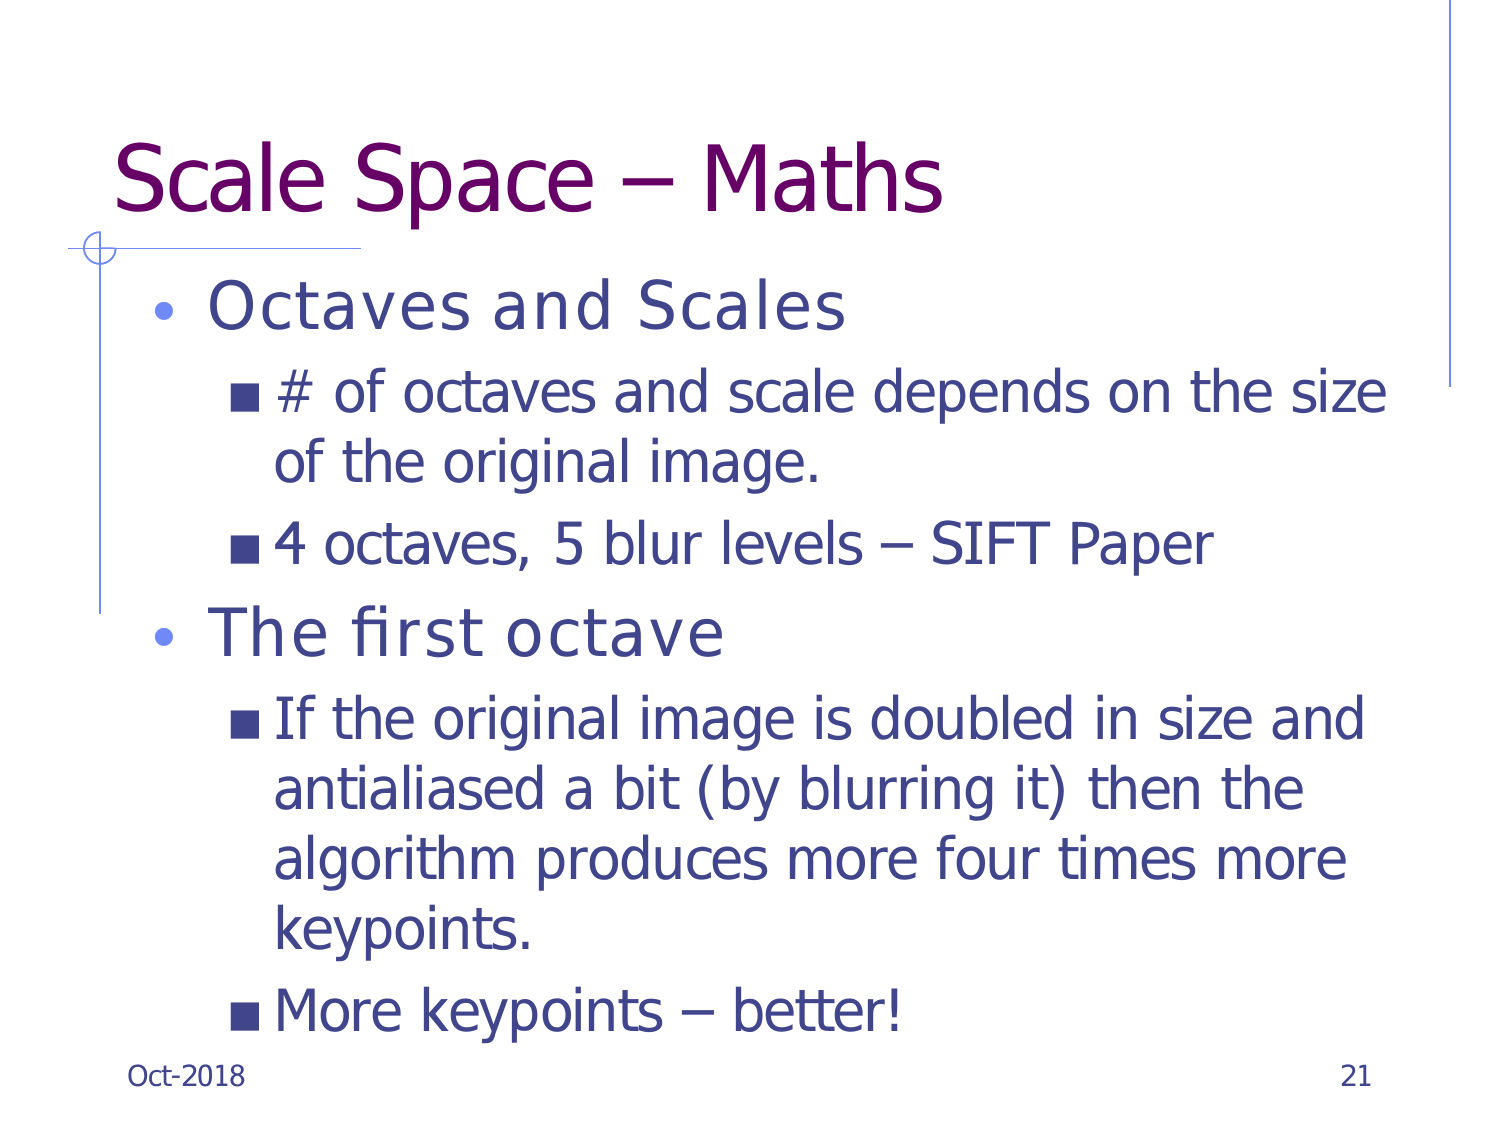

# Scale Space – Maths
Octaves and Scales
# of octaves and scale depends on the size of the original image.
4 octaves, 5 blur levels – SIFT Paper
The first octave
If the original image is doubled in size and antialiased a bit (by blurring it) then the algorithm produces more four times more keypoints.
More keypoints – better!
Oct-2018
21